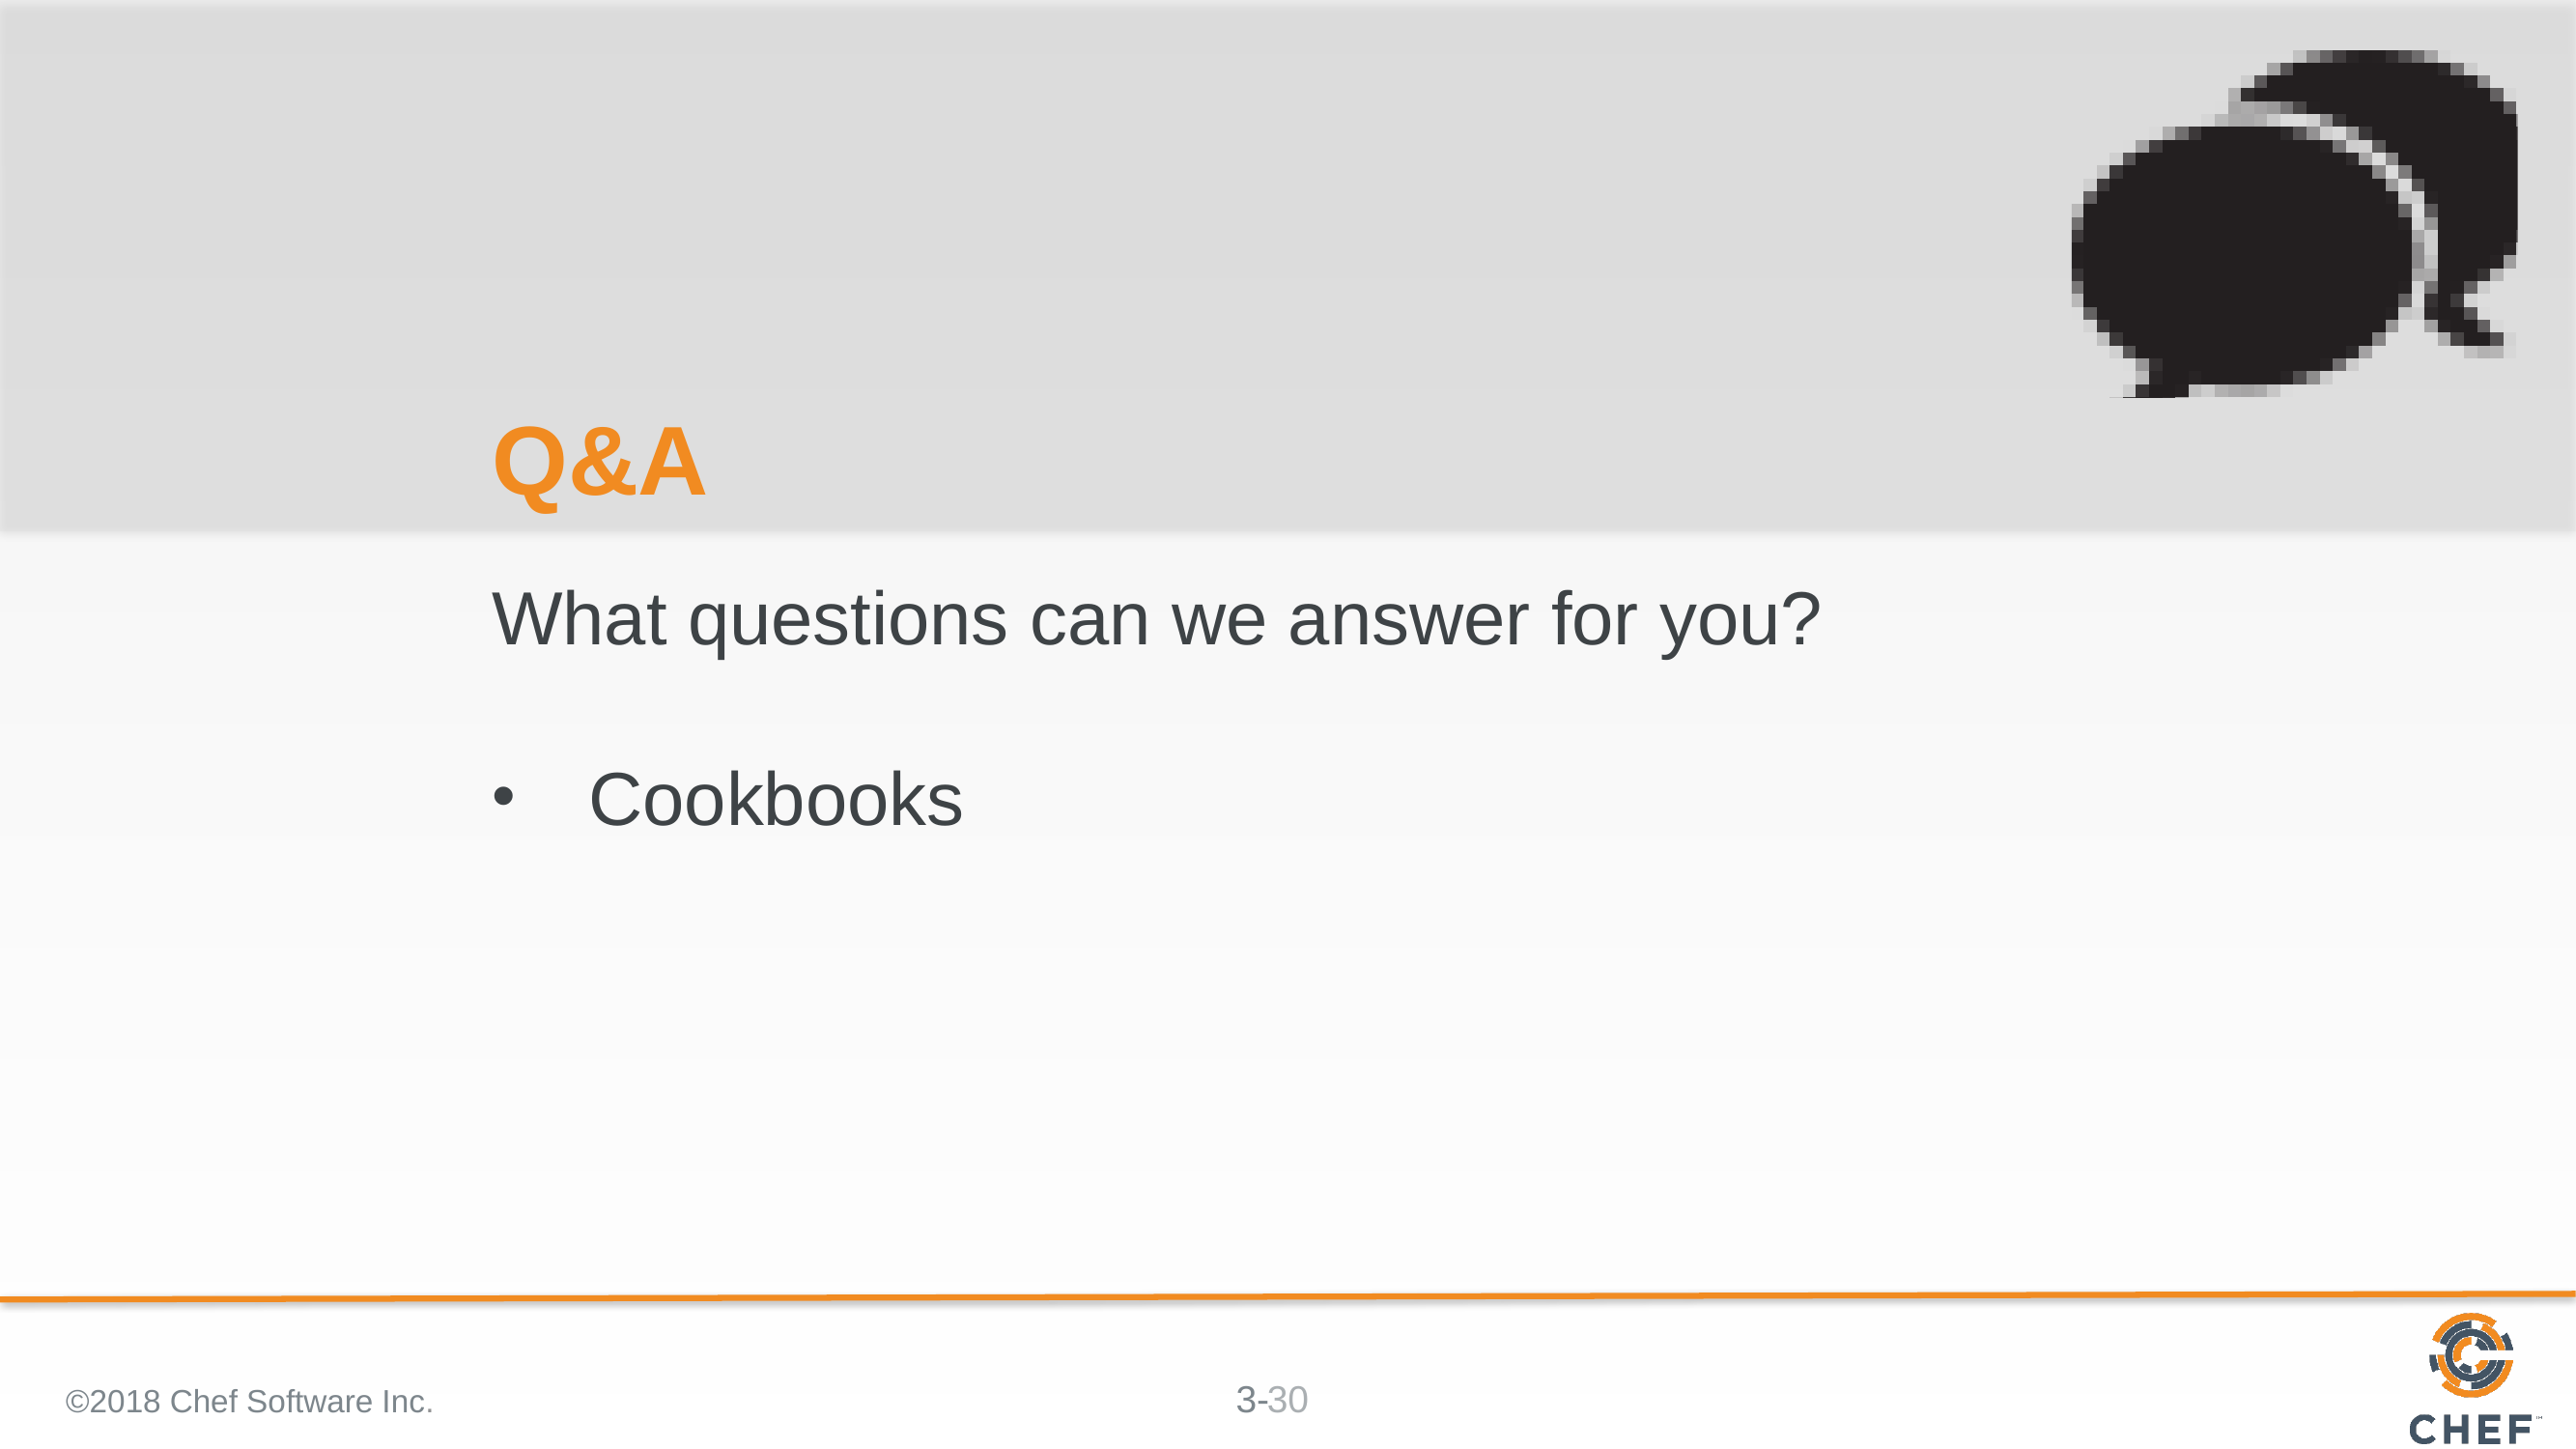

# Q&A
What questions can we answer for you?

Cookbooks
©2018 Chef Software Inc.
30